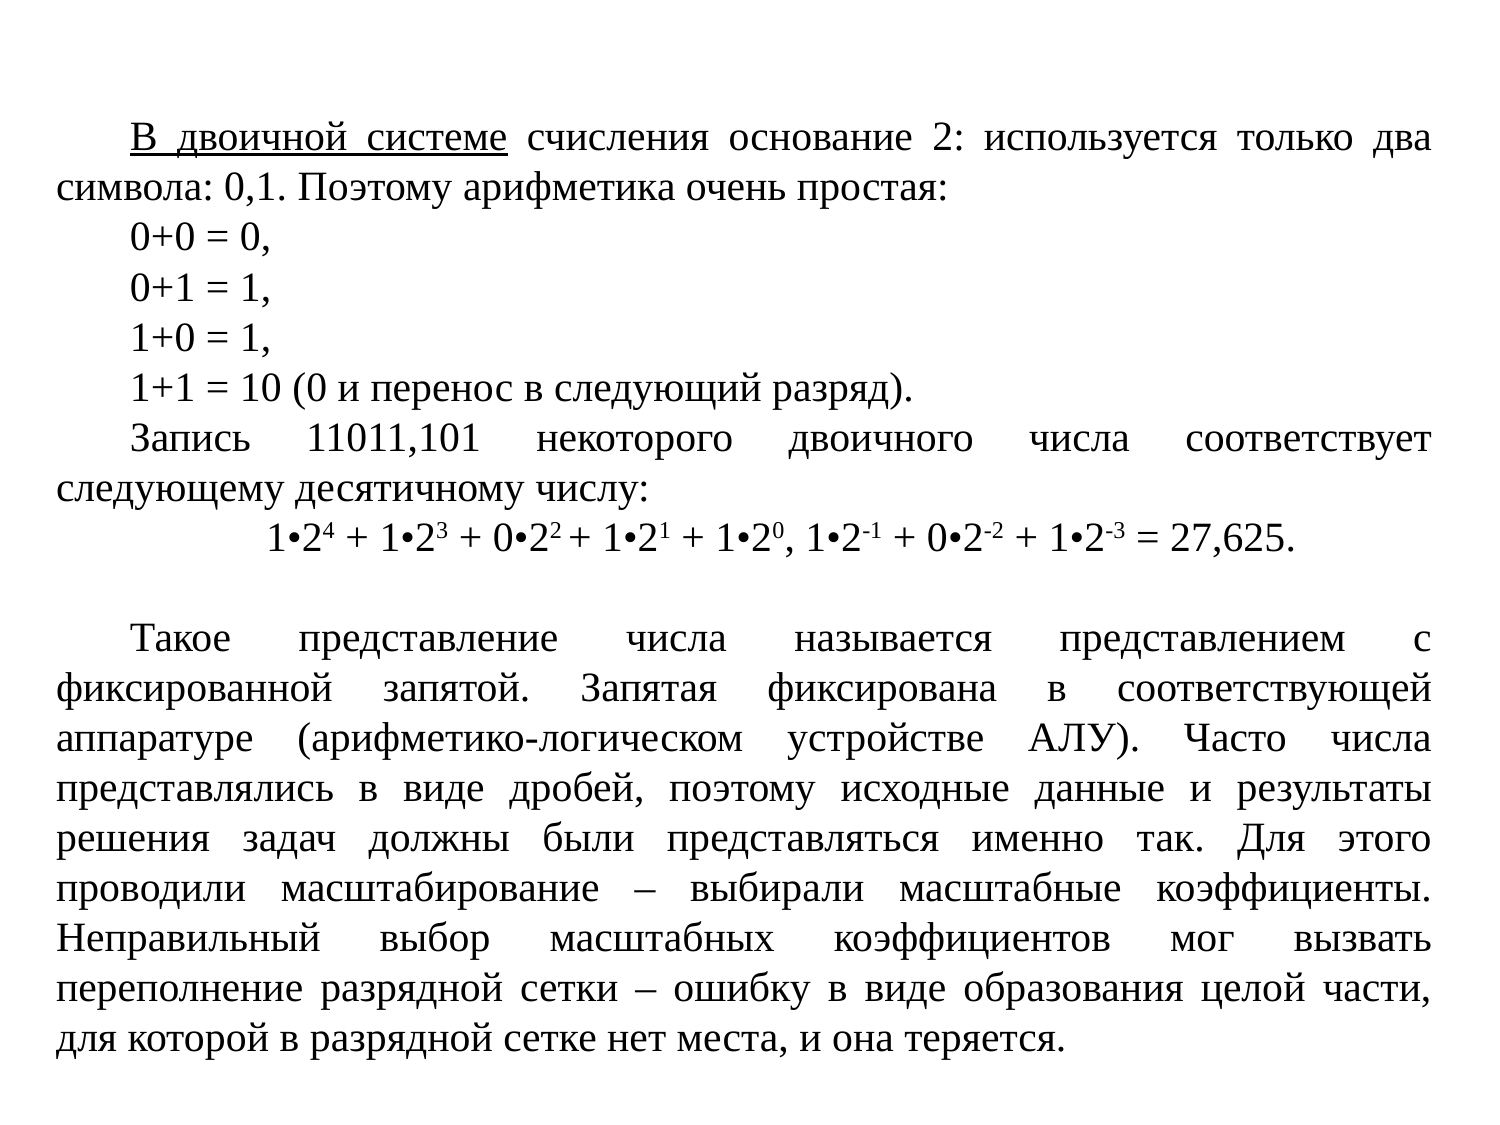

В двоичной системе счисления основание 2: используется только два символа: 0,1. Поэтому арифметика очень простая:
0+0 = 0,
0+1 = 1,
1+0 = 1,
1+1 = 10 (0 и перенос в следующий разряд).
Запись 11011,101 некоторого двоичного числа соответствует следующему десятичному числу:
1•24 + 1•23 + 0•22 + 1•21 + 1•20, 1•2-1 + 0•2-2 + 1•2-3 = 27,625.

Такое представление числа называется представлением с фиксированной запятой. Запятая фиксирована в соответствующей аппаратуре (арифметико-логическом устройстве АЛУ). Часто числа представлялись в виде дробей, поэтому исходные данные и результаты решения задач должны были представляться именно так. Для этого проводили масштабирование – выбирали масштабные коэффициенты. Неправильный выбор масштабных коэффициентов мог вызвать переполнение разрядной сетки – ошибку в виде образования целой части, для которой в разрядной сетке нет места, и она теряется.